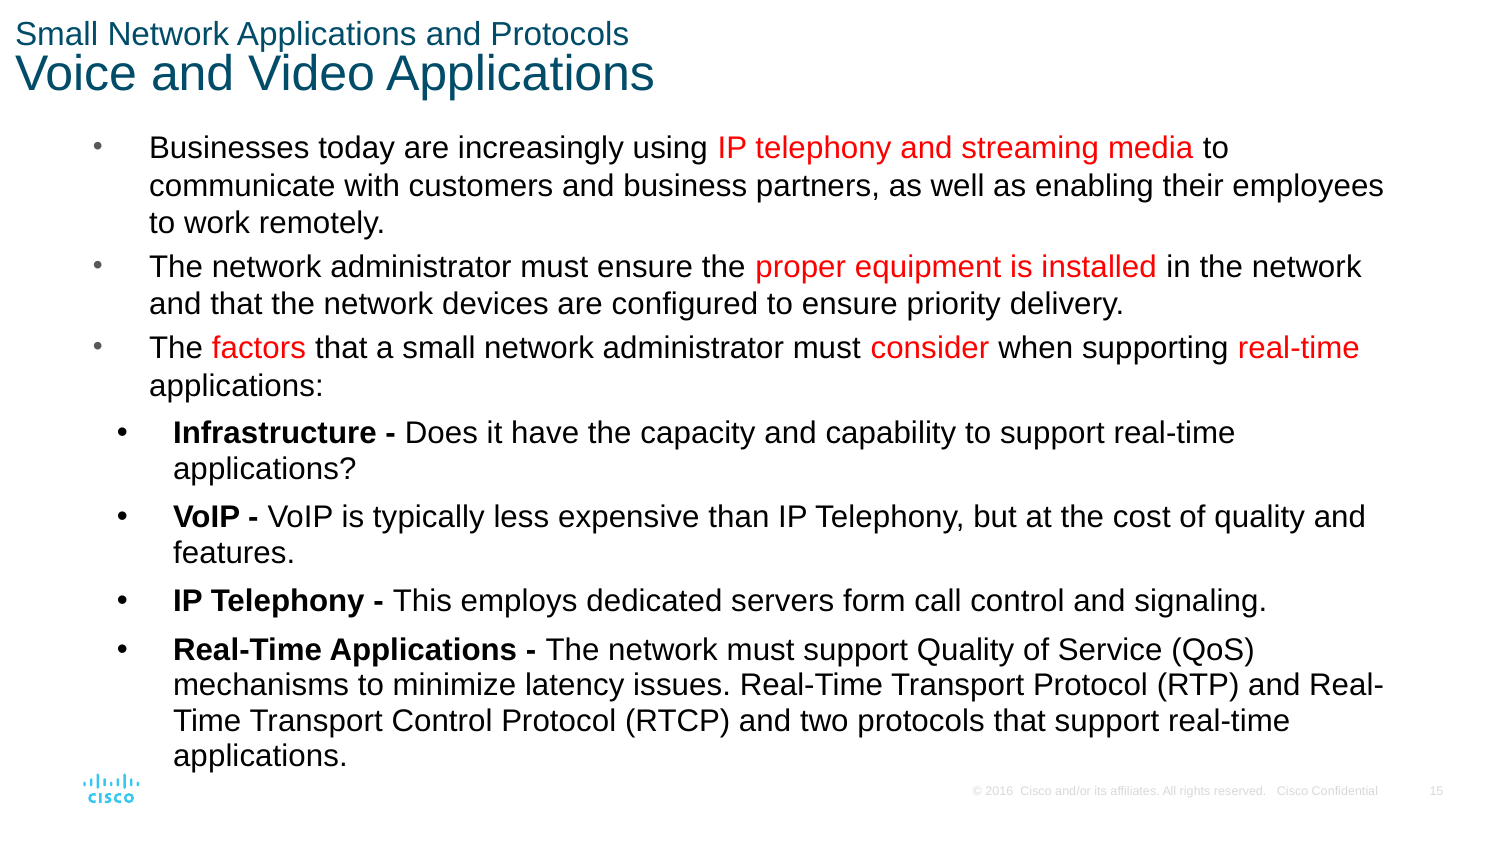

# Small Network Applications and Protocols Voice and Video Applications
Businesses today are increasingly using IP telephony and streaming media to communicate with customers and business partners, as well as enabling their employees to work remotely.
The network administrator must ensure the proper equipment is installed in the network and that the network devices are configured to ensure priority delivery.
The factors that a small network administrator must consider when supporting real-time applications:
Infrastructure - Does it have the capacity and capability to support real-time applications?
VoIP - VoIP is typically less expensive than IP Telephony, but at the cost of quality and features.
IP Telephony - This employs dedicated servers form call control and signaling.
Real-Time Applications - The network must support Quality of Service (QoS) mechanisms to minimize latency issues. Real-Time Transport Protocol (RTP) and Real-Time Transport Control Protocol (RTCP) and two protocols that support real-time applications.